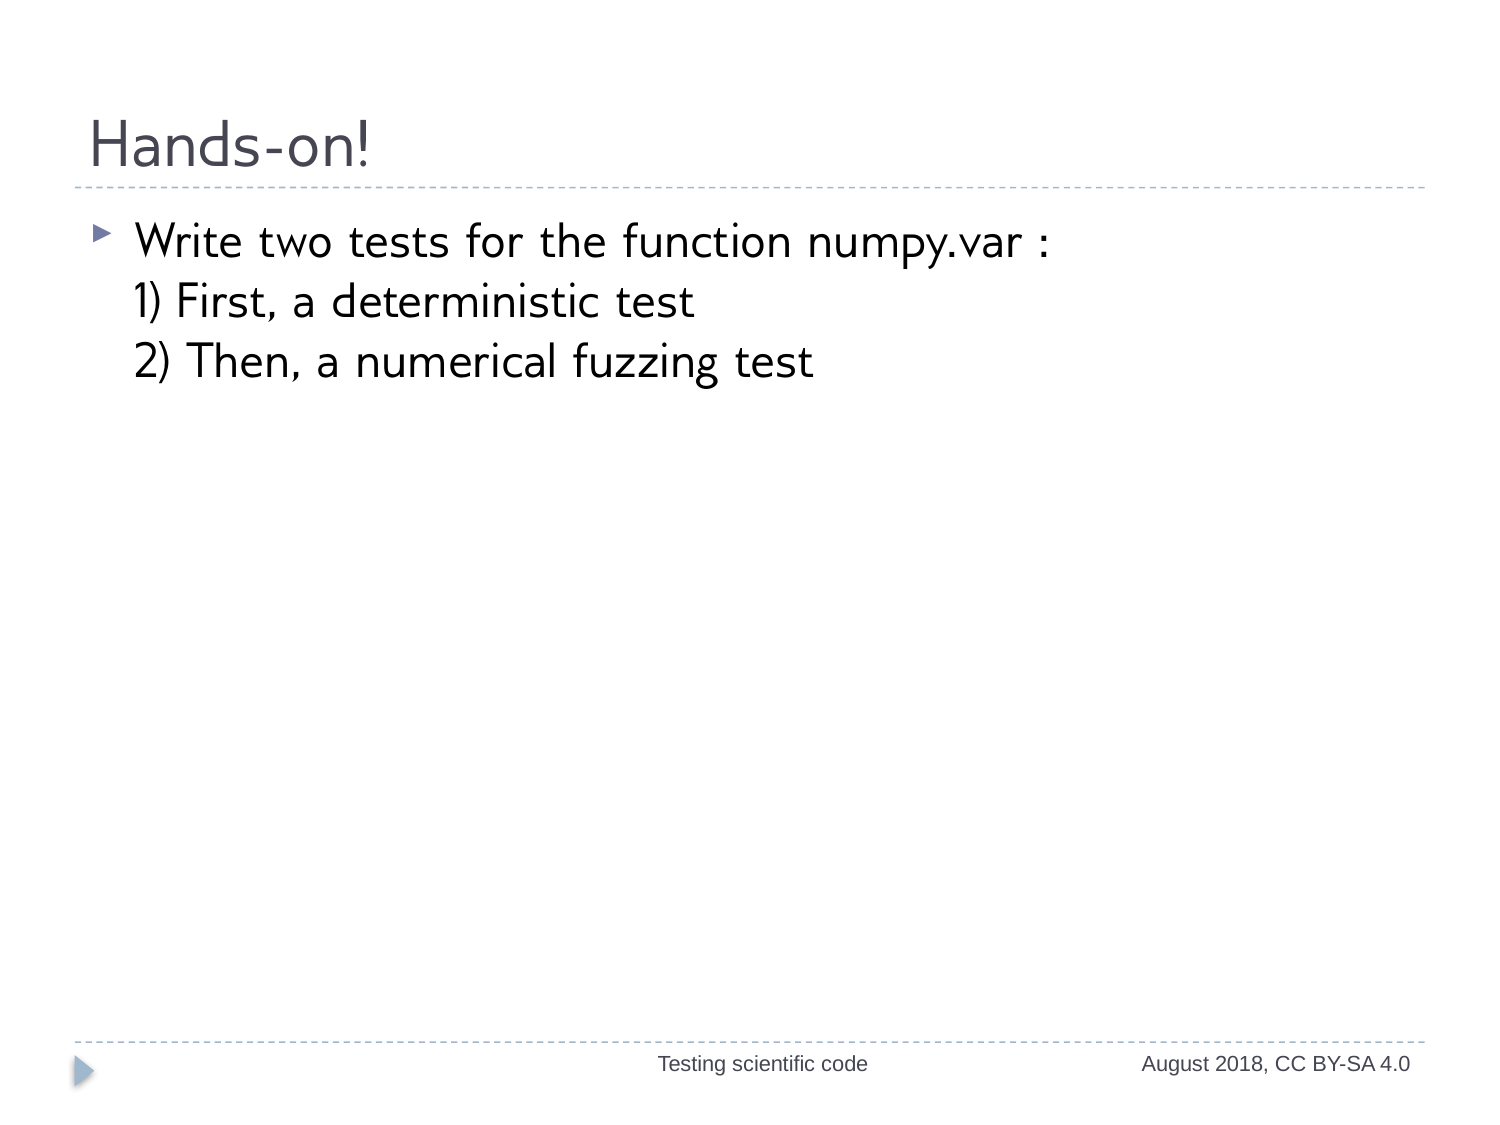

# Hands-on!
Write two tests for the function numpy.var :
1) First, a deterministic test
2) Then, a numerical fuzzing test
Testing scientific code
August 2018, CC BY-SA 4.0